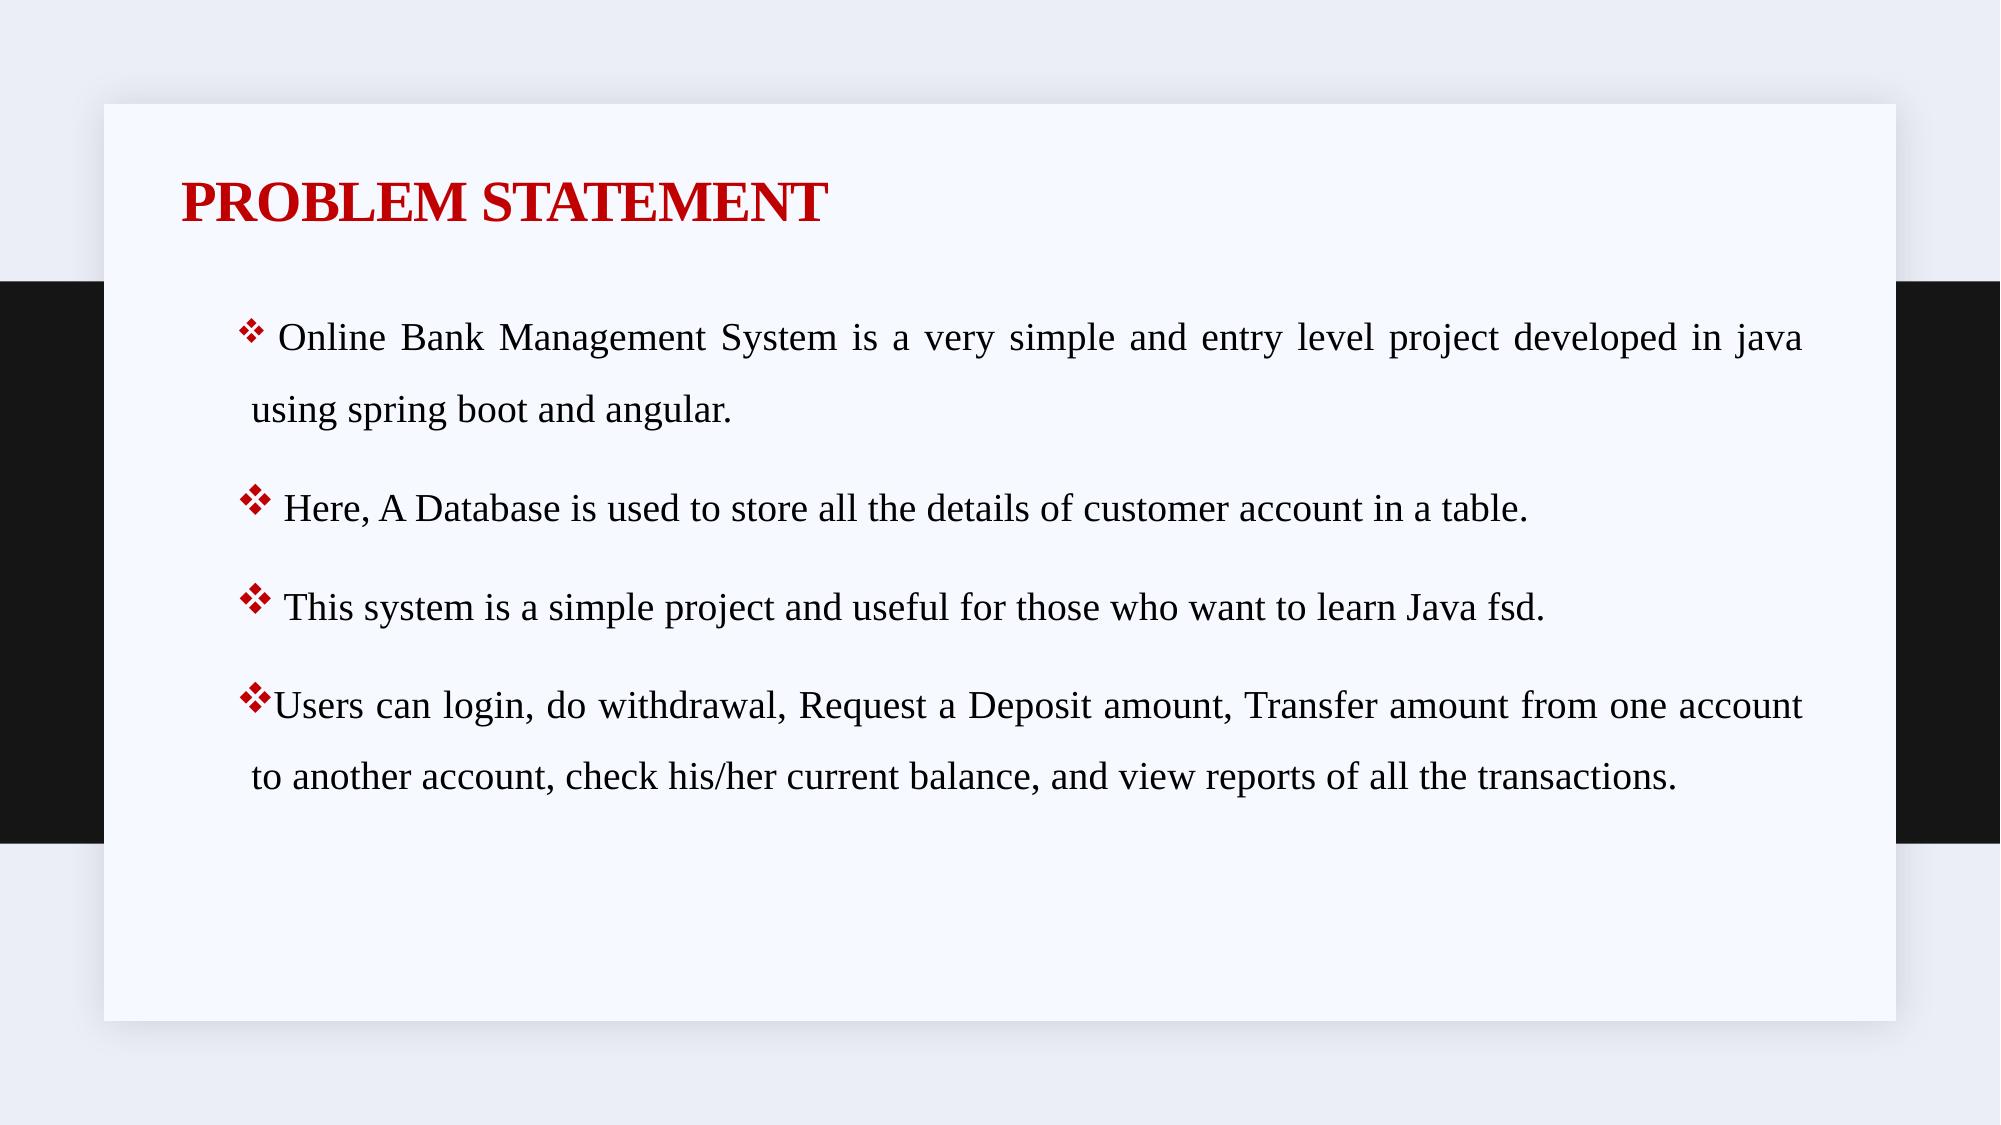

# PROBLEM STATEMENT
 Online Bank Management System is a very simple and entry level project developed in java using spring boot and angular.
 Here, A Database is used to store all the details of customer account in a table.
 This system is a simple project and useful for those who want to learn Java fsd.
Users can login, do withdrawal, Request a Deposit amount, Transfer amount from one account to another account, check his/her current balance, and view reports of all the transactions.